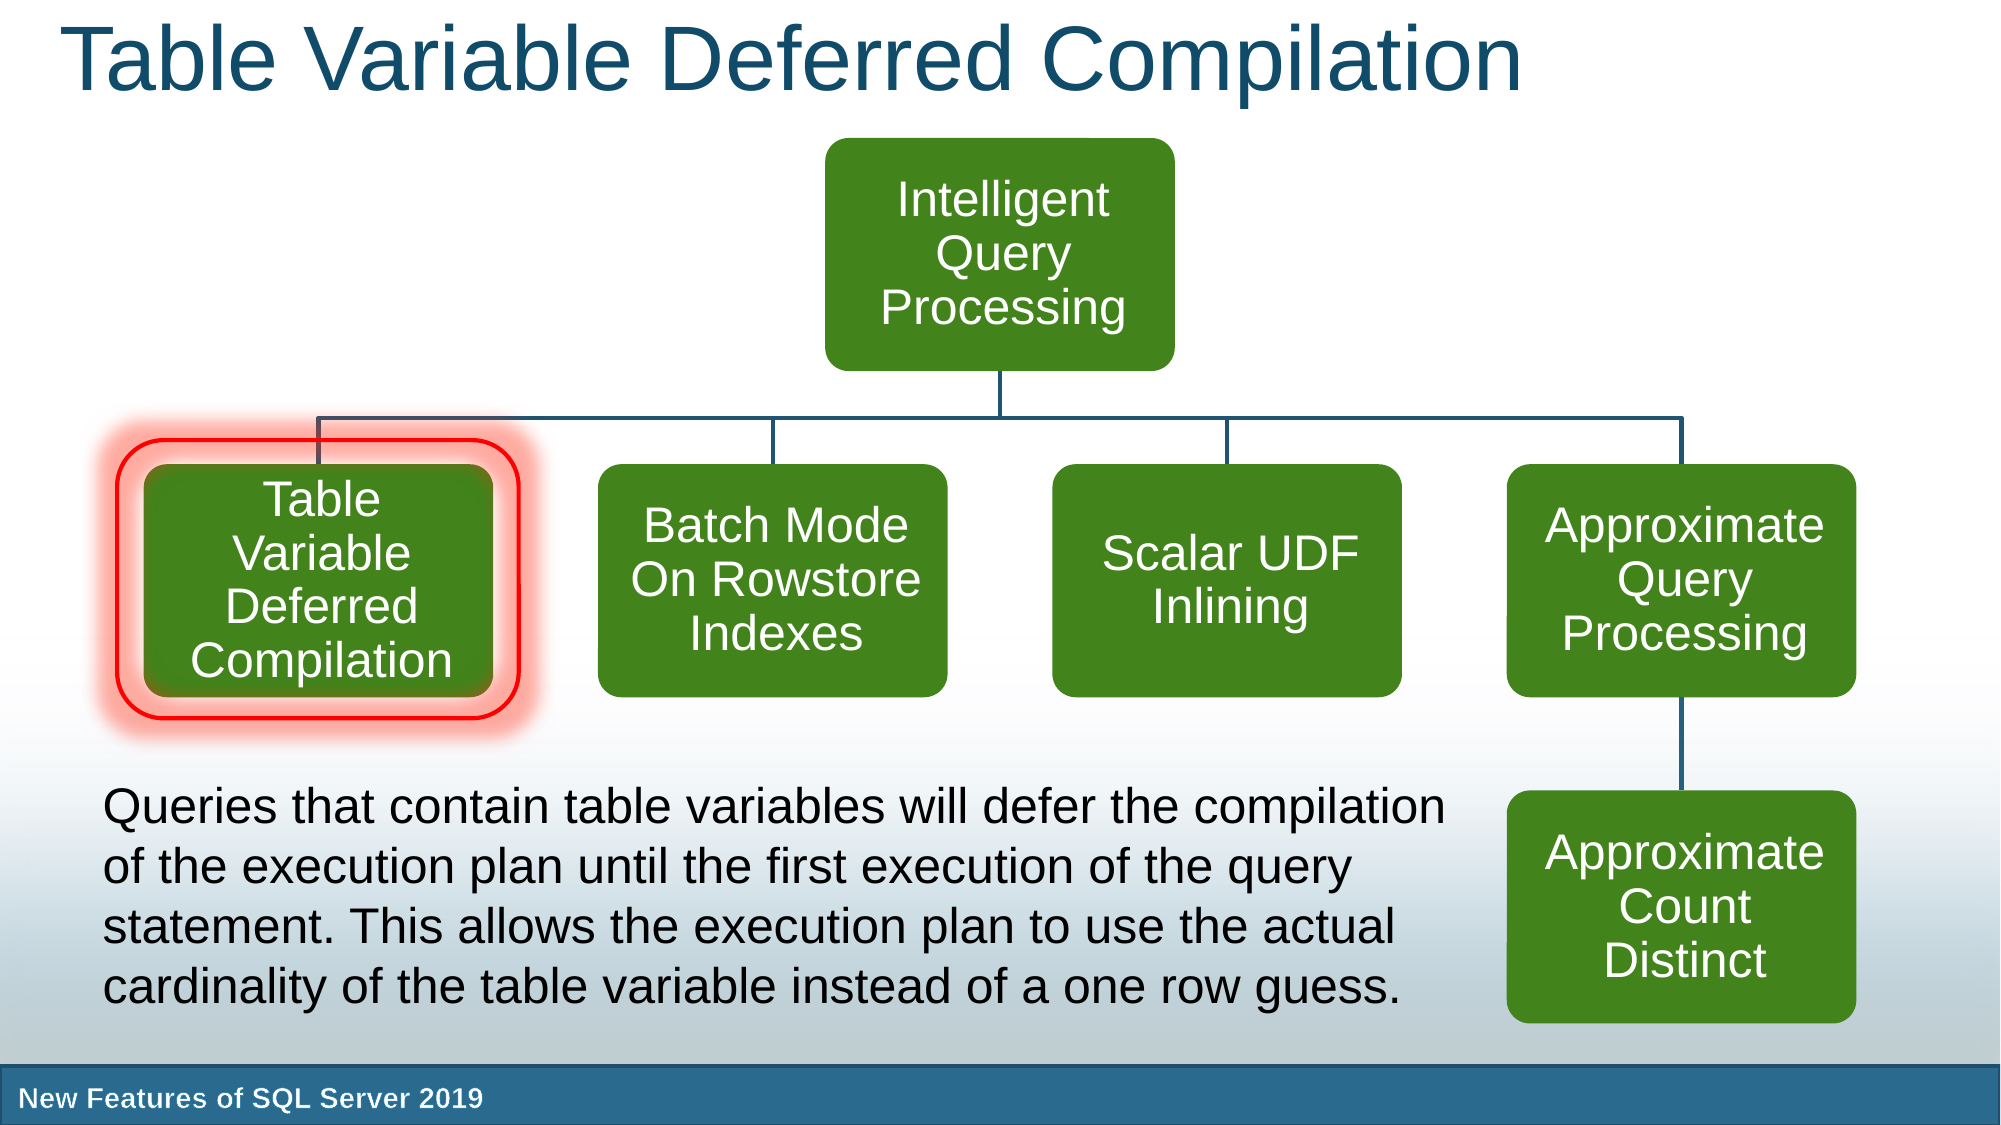

# Table Variable Deferred Compilation
Intelligent Query Processing
Table Variable Deferred Compilation
Batch Mode On Rowstore Indexes
Scalar UDF Inlining
Approximate Query Processing
Approximate Count Distinct

Queries that contain table variables will defer the compilation of the execution plan until the first execution of the query statement. This allows the execution plan to use the actual cardinality of the table variable instead of a one row guess.